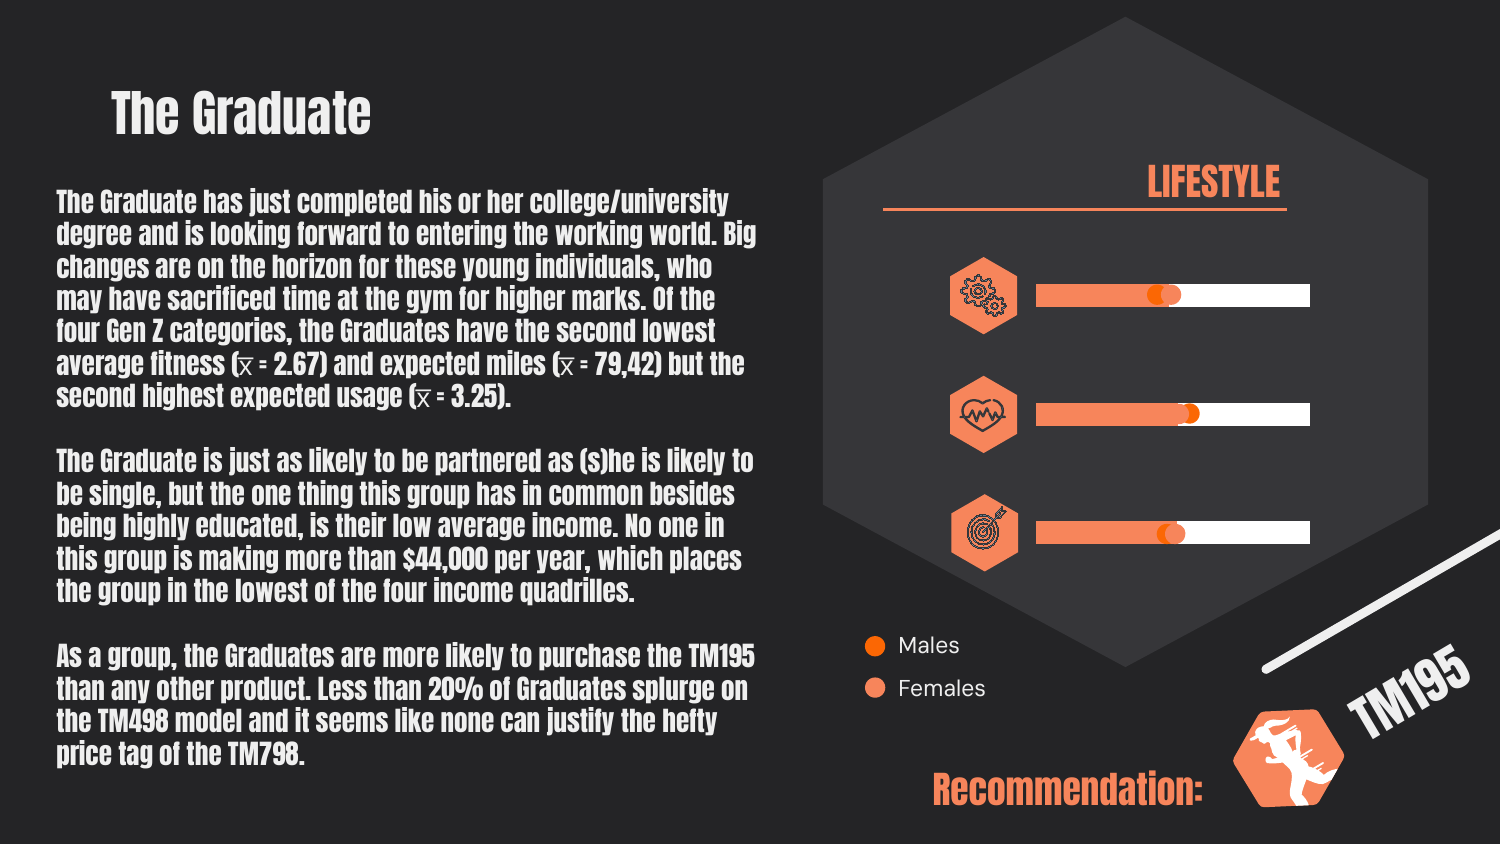

# The Graduate
LIFESTYLE
The Graduate has just completed his or her college/university degree and is looking forward to entering the working world. Big changes are on the horizon for these young individuals, who may have sacrificed time at the gym for higher marks. Of the four Gen Z categories, the Graduates have the second lowest average fitness (x̅ = 2.67) and expected miles (x̅ = 79,42) but the second highest expected usage (x̅ = 3.25).

The Graduate is just as likely to be partnered as (s)he is likely to be single, but the one thing this group has in common besides being highly educated, is their low average income. No one in this group is making more than $44,000 per year, which places the group in the lowest of the four income quadrilles.

As a group, the Graduates are more likely to purchase the TM195 than any other product. Less than 20% of Graduates splurge on the TM498 model and it seems like none can justify the hefty price tag of the TM798.

### Chart

| Category | Series 1 | Series 2 |
|---|---|---|
| Category 1 | 3.4 | 3.6 |

### Chart

| Category | Series 1 | Series 2 |
|---|---|---|
| Category 1 | 2.6 | 2.4 |

### Chart

| Category | Series 1 | Series 2 |
|---|---|---|
| Category 1 | 80.6 | 75.85 |

Males

TM195
Females

Recommendation: